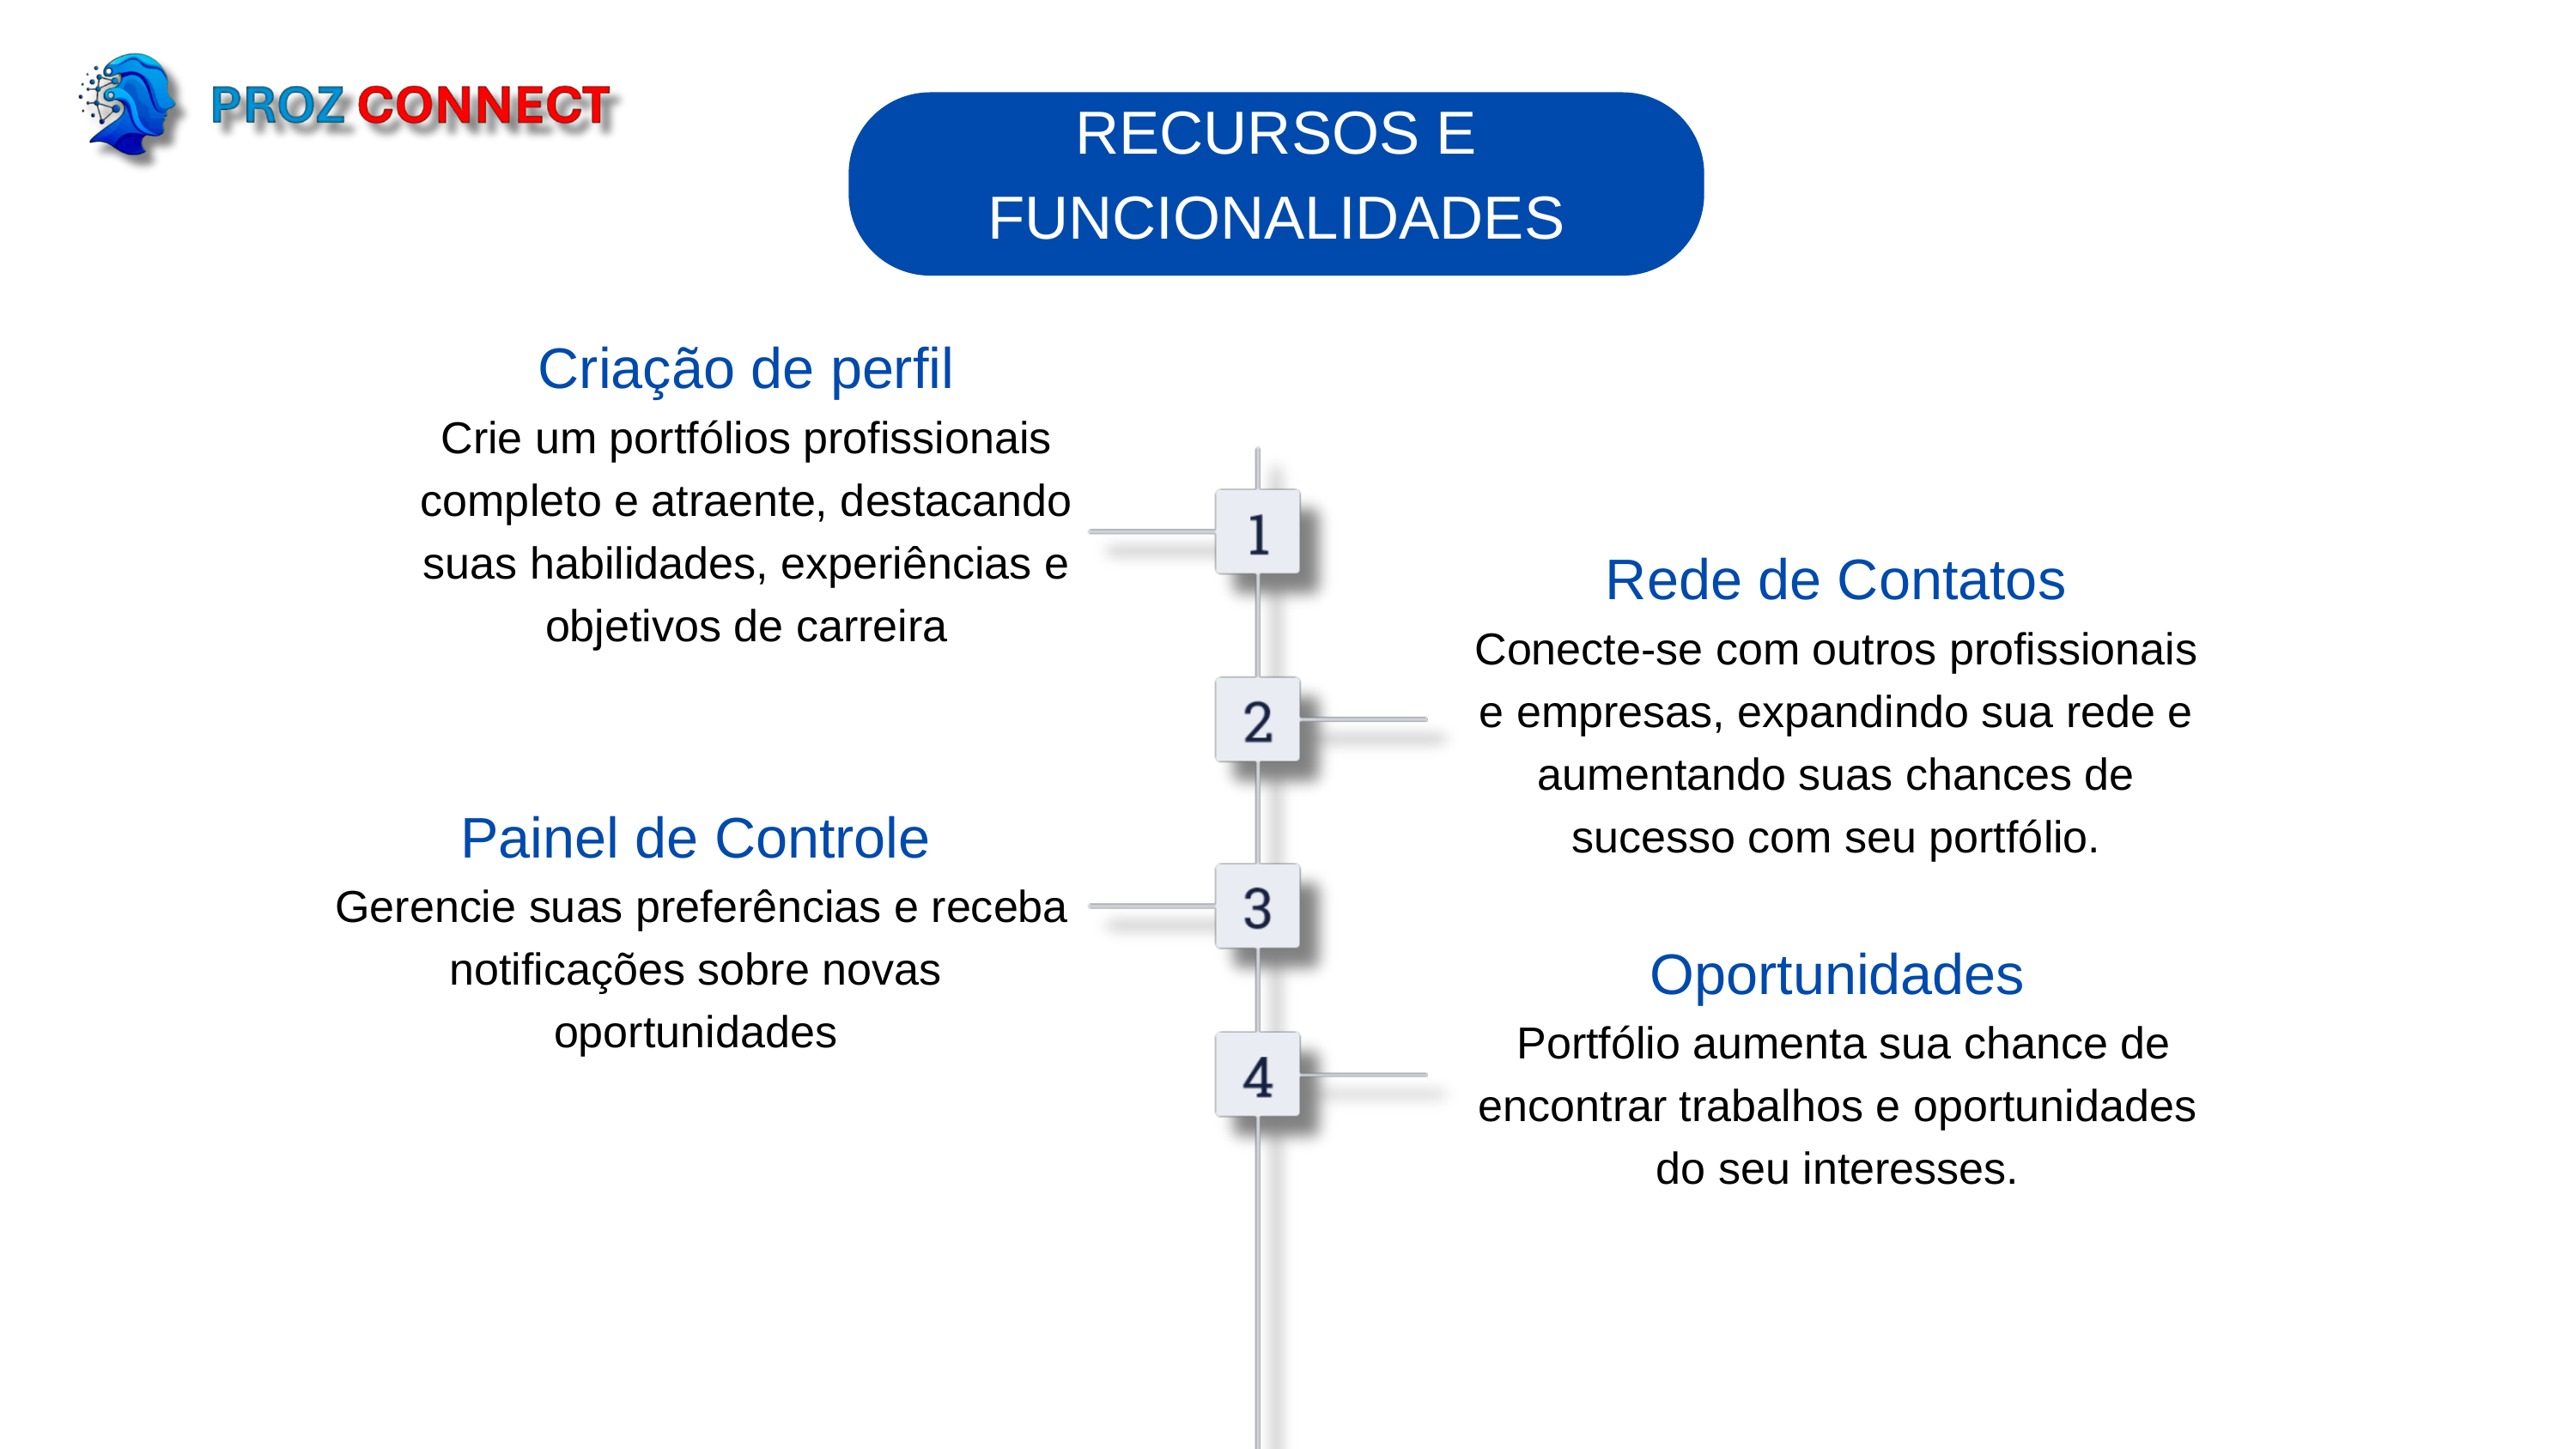

RECURSOS E FUNCIONALIDADES
Criação de perfil
Crie um portfólios profissionais completo e atraente, destacando suas habilidades, experiências e objetivos de carreira

Rede de Contatos
Conecte-se com outros profissionais e empresas, expandindo sua rede e aumentando suas chances de sucesso com seu portfólio.

Painel de Controle
 Gerencie suas preferências e receba notificações sobre novas oportunidades

Oportunidades
 Portfólio aumenta sua chance de encontrar trabalhos e oportunidades do seu interesses.